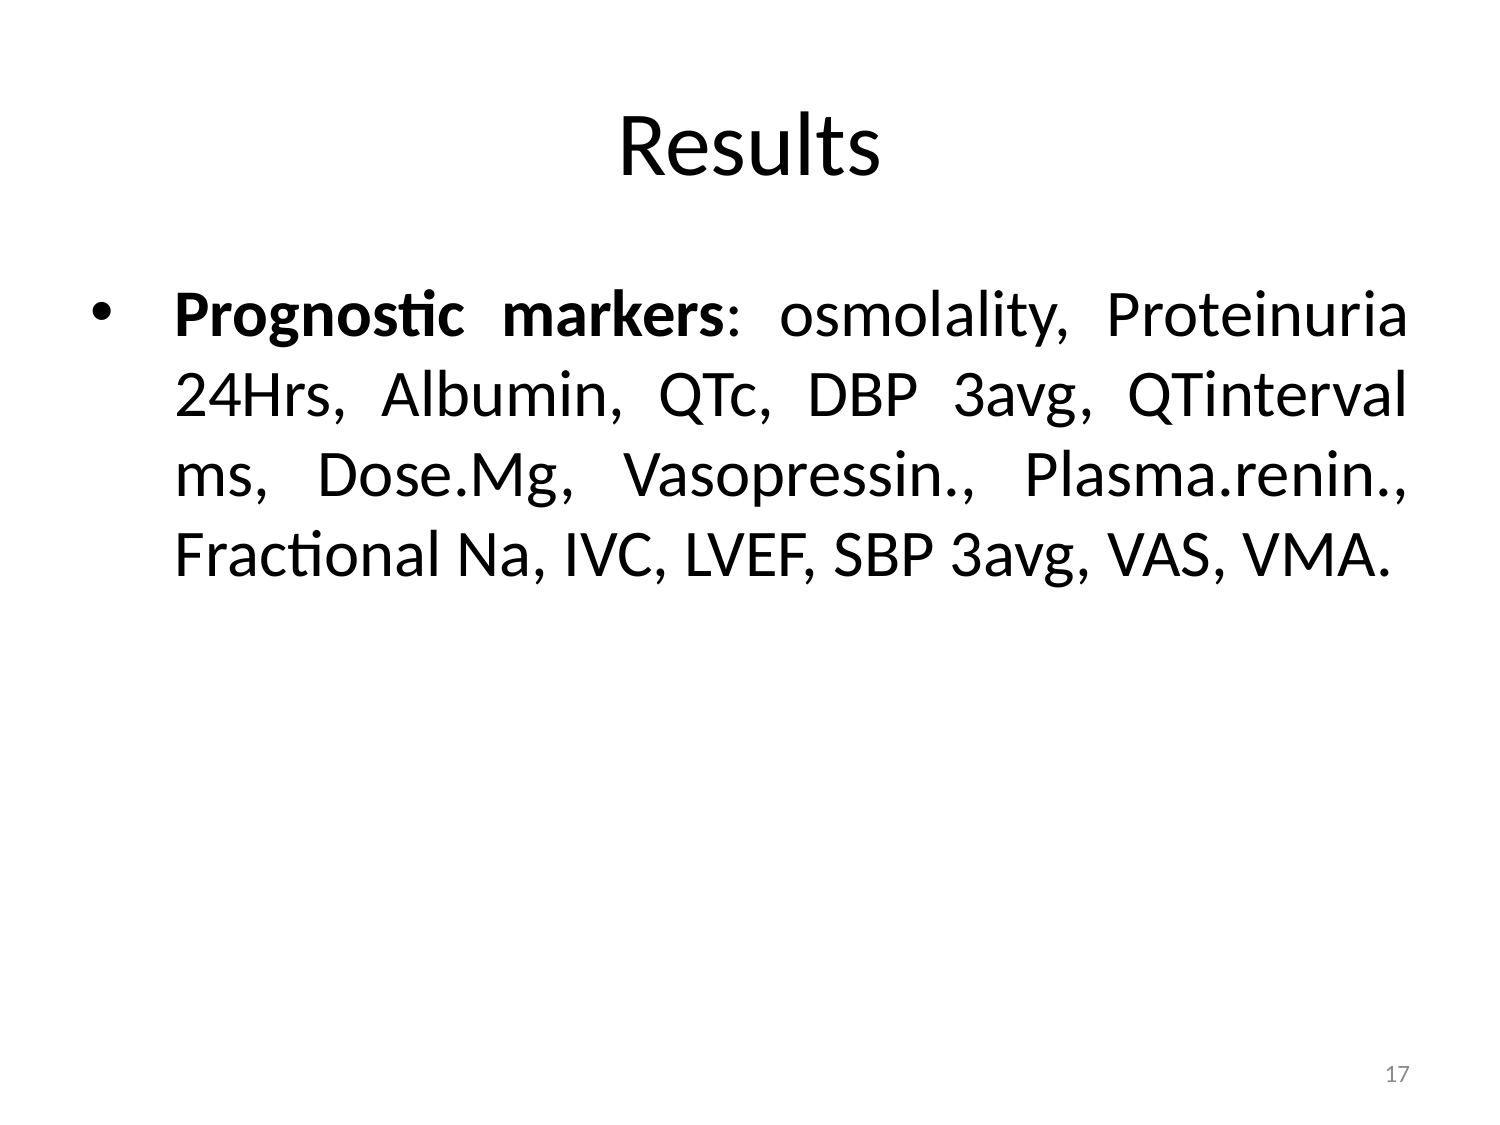

# Results
Prognostic markers: osmolality, Proteinuria 24Hrs, Albumin, QTc, DBP 3avg, QTinterval ms, Dose.Mg, Vasopressin., Plasma.renin., Fractional Na, IVC, LVEF, SBP 3avg, VAS, VMA.

17